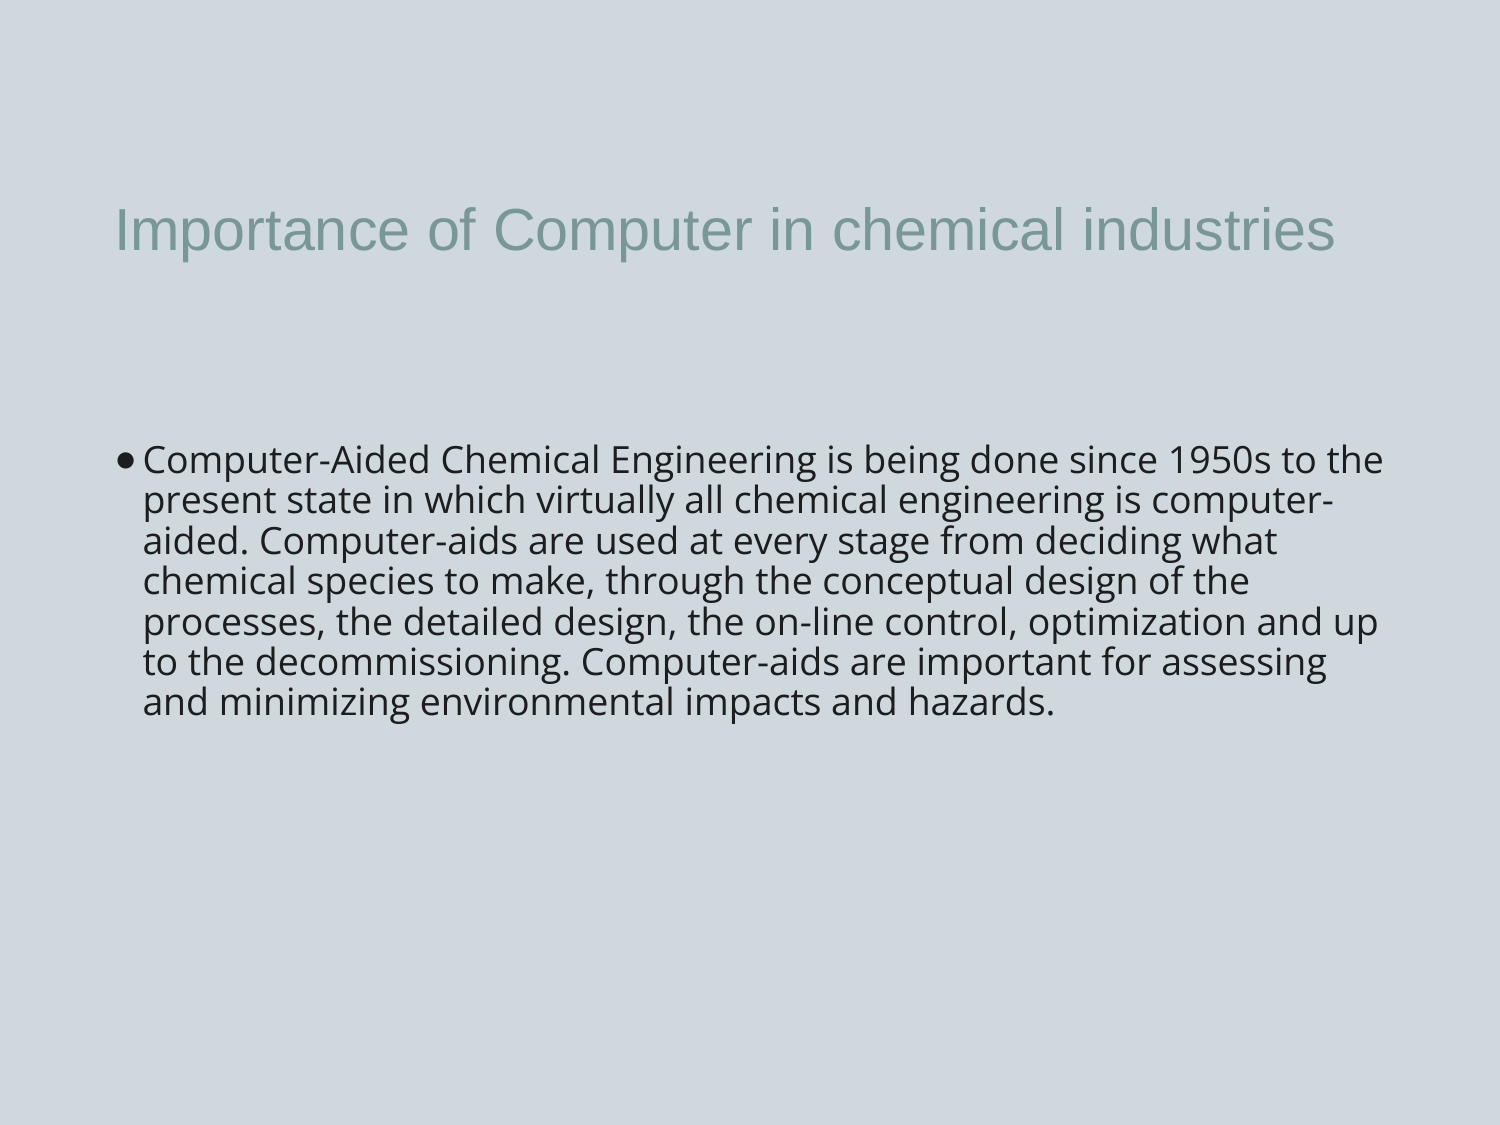

# Importance of Computer in chemical industries

Computer-Aided Chemical Engineering is being done since 1950s to the present state in which virtually all chemical engineering is computer-aided. Computer-aids are used at every stage from deciding what chemical species to make, through the conceptual design of the processes, the detailed design, the on-line control, optimization and up to the decommissioning. Computer-aids are important for assessing and minimizing environmental impacts and hazards.